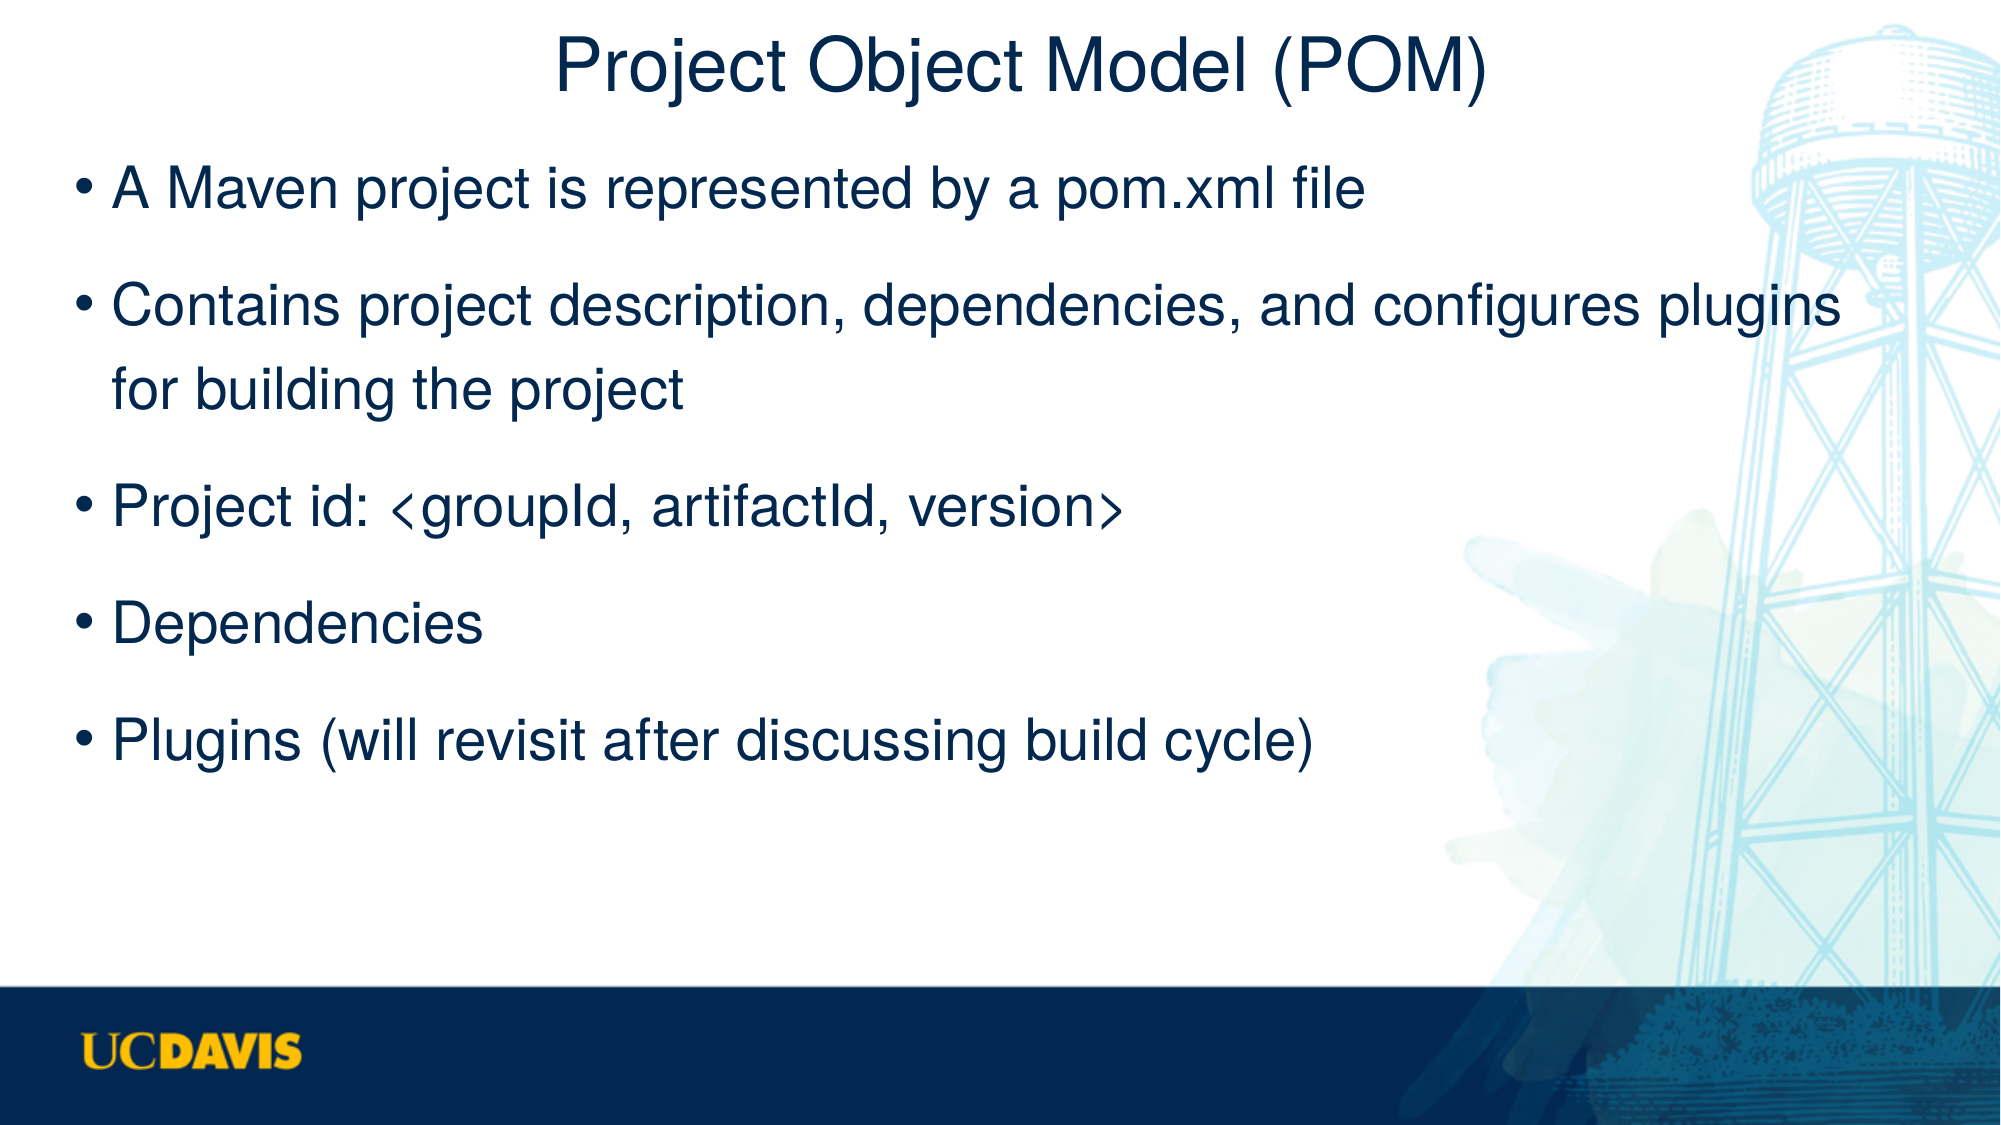

# Project Object Model (POM)
A Maven project is represented by a pom.xml file
Contains project description, dependencies, and configures plugins for building the project
Project id: <groupId, artifactId, version>
Dependencies
Plugins (will revisit after discussing build cycle)